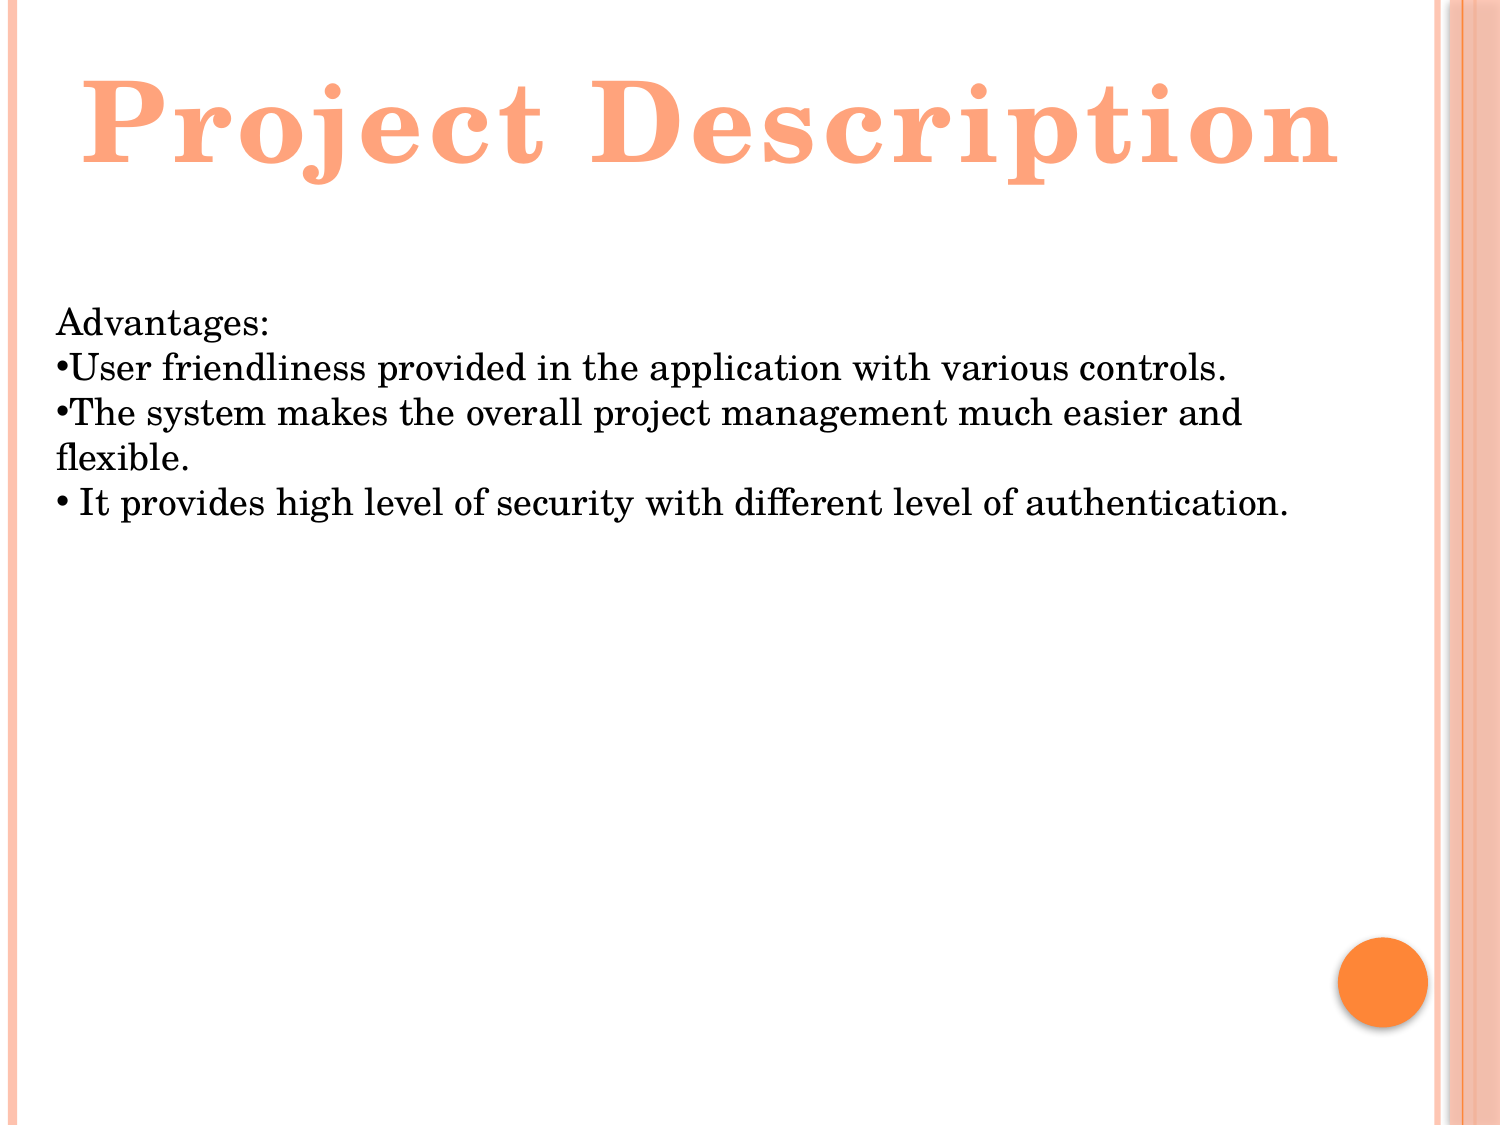

Project Description
Advantages:
User friendliness provided in the application with various controls.
The system makes the overall project management much easier and flexible.
 It provides high level of security with different level of authentication.